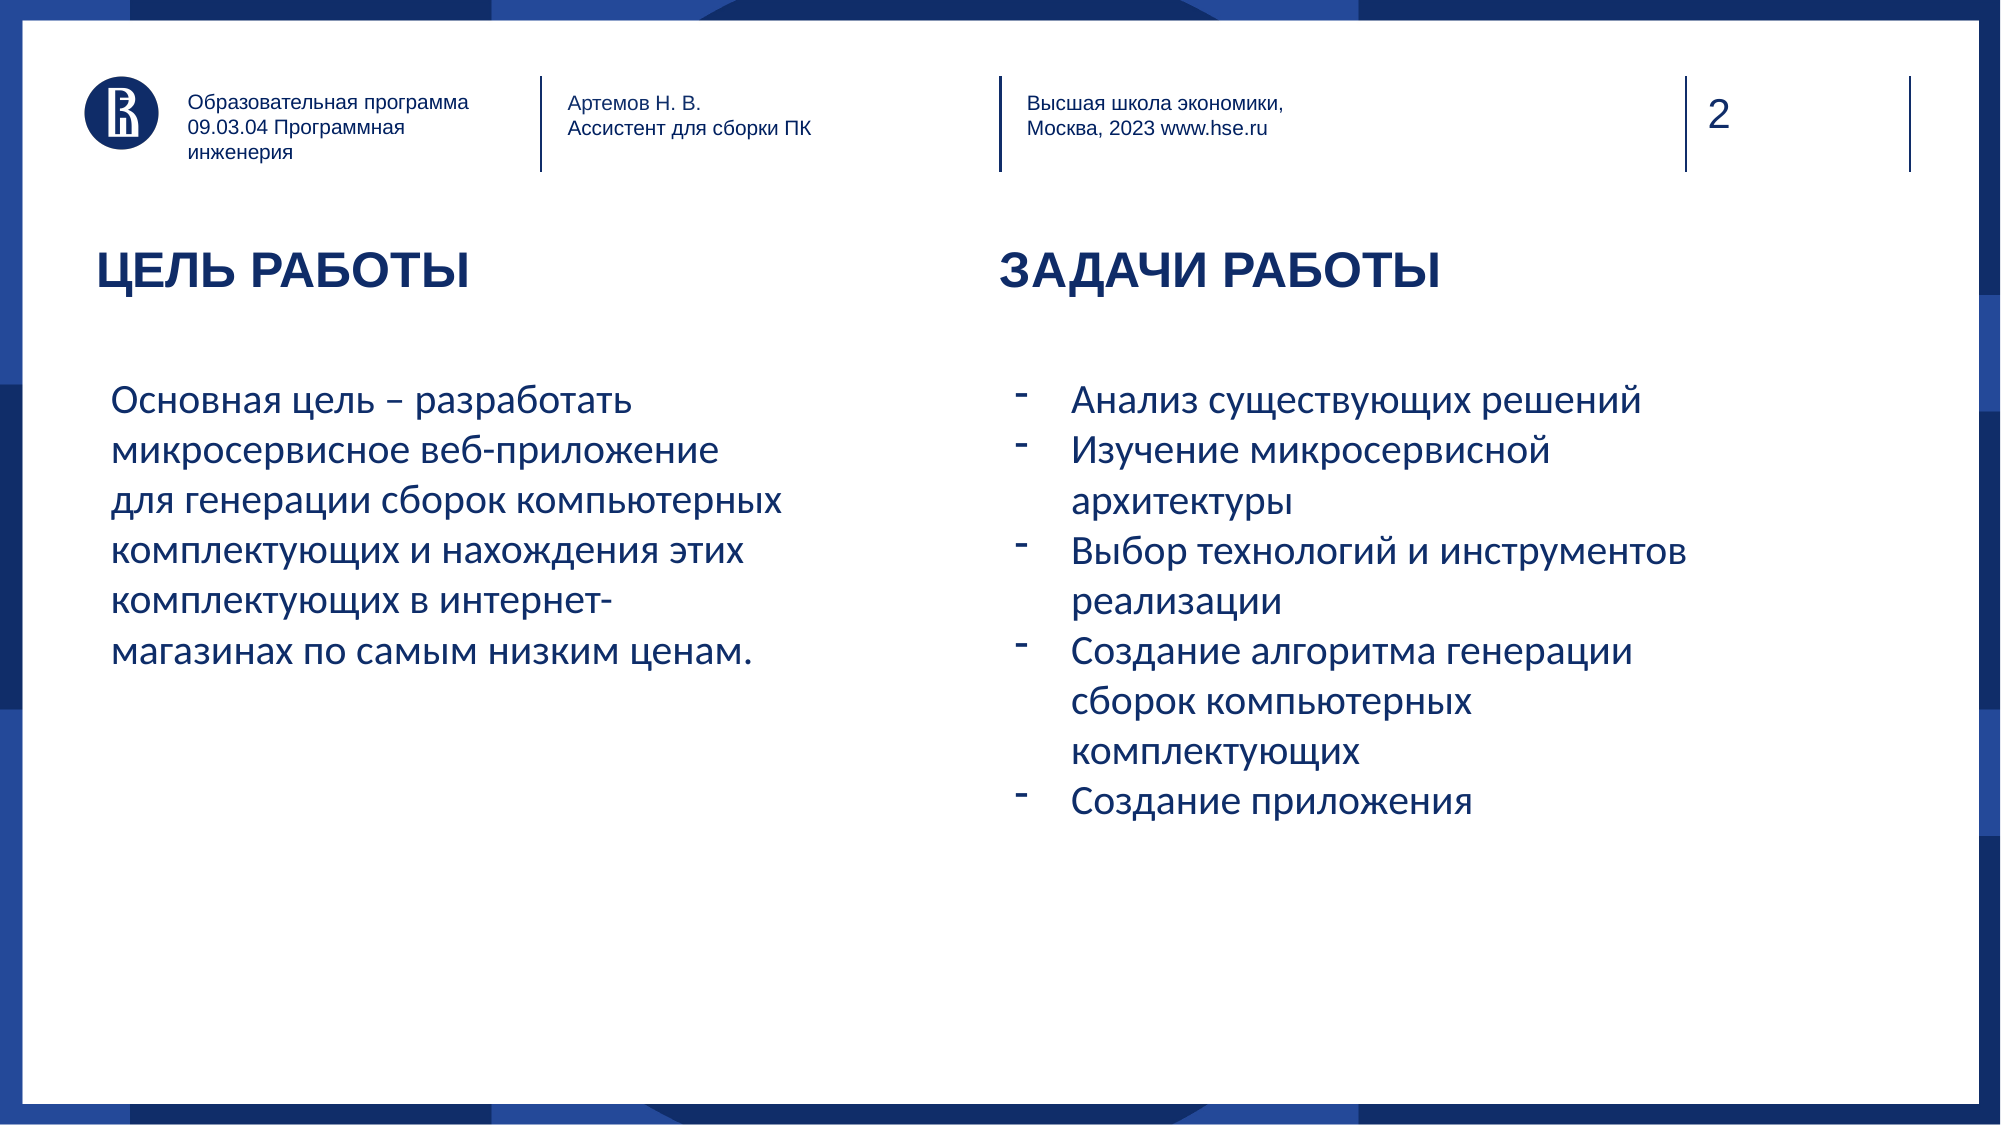

Образовательная программа
09.03.04 Программная инженерия

Артемов Н. В.
Ассистент для сборки ПК

Высшая школа экономики,
Москва, 2023 www.hse.ru

ЗАДАЧИ РАБОТЫ
# ЦЕЛЬ РАБОТЫ
Анализ существующих решений
Изучение микросервисной архитектуры
Выбор технологий и инструментов реализации
Создание алгоритма генерации сборок компьютерных комплектующих
Создание приложения
Основная цель – разработать микросервисное веб-приложение для генерации сборок компьютерных комплектующих и нахождения этих комплектующих в интернет-магазинах по самым низким ценам.